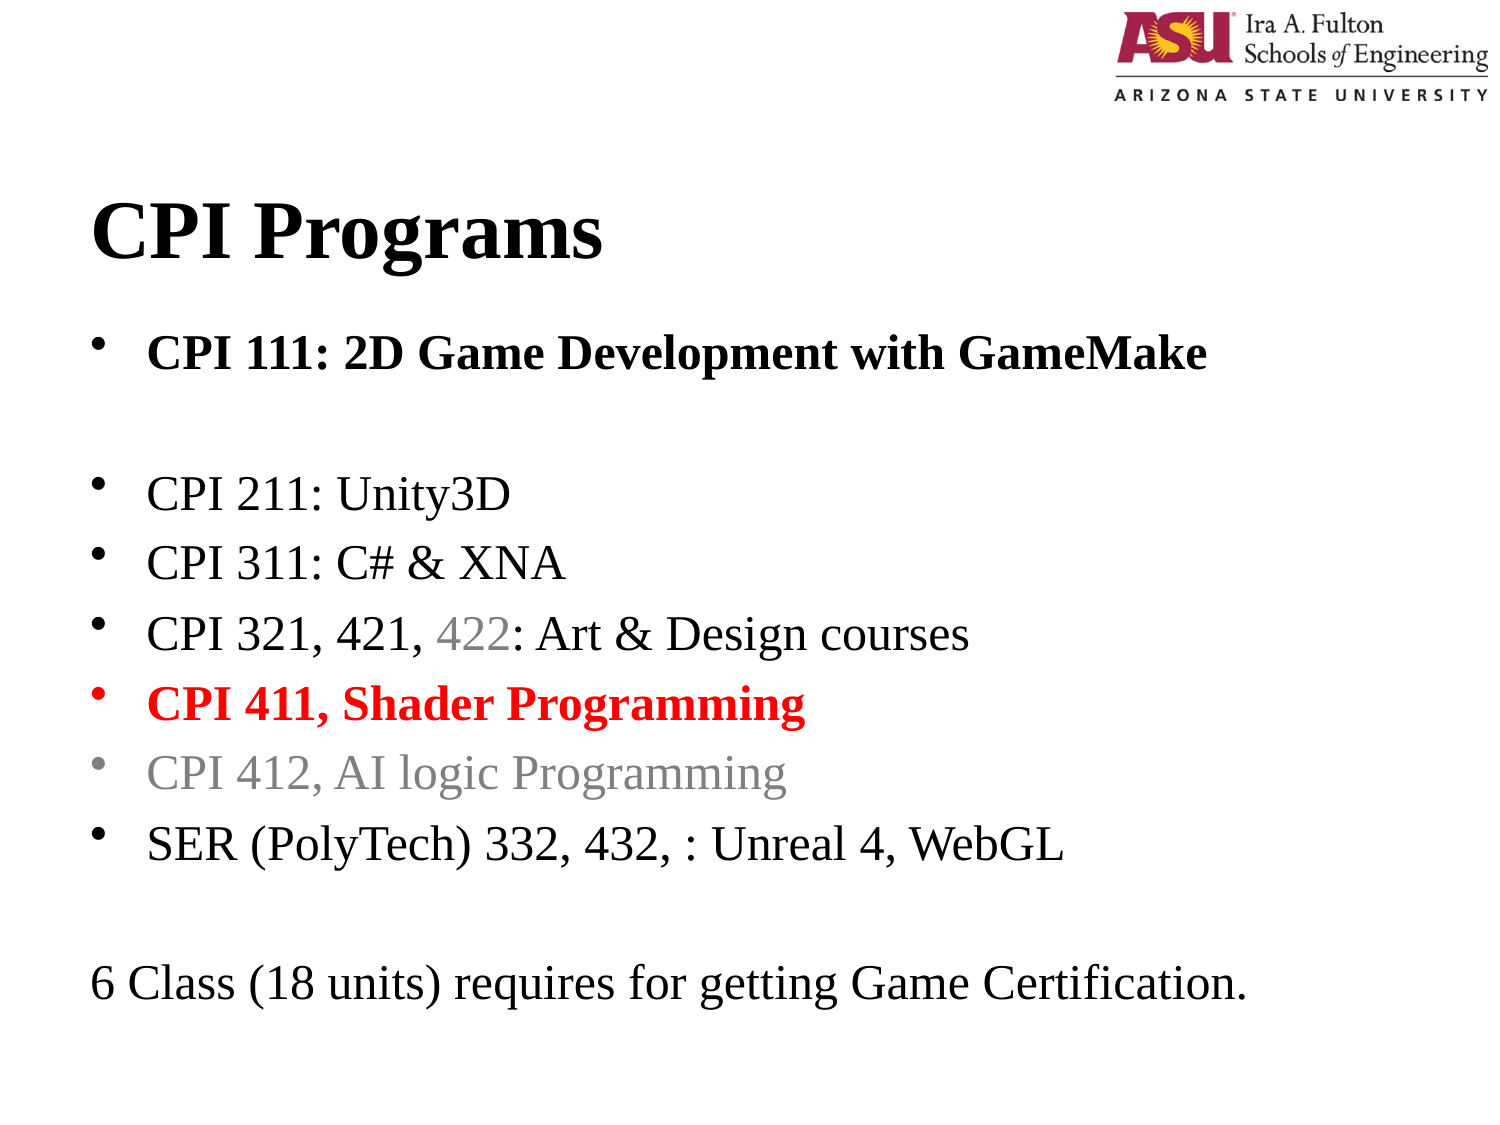

# CPI Programs
CPI 111: 2D Game Development with GameMake

CPI 211: Unity3D
CPI 311: C# & XNA
CPI 321, 421, 422: Art & Design courses
CPI 411, Shader Programming
CPI 412, AI logic Programming
SER (PolyTech) 332, 432, : Unreal 4, WebGL

6 Class (18 units) requires for getting Game Certification.
1/7/2019